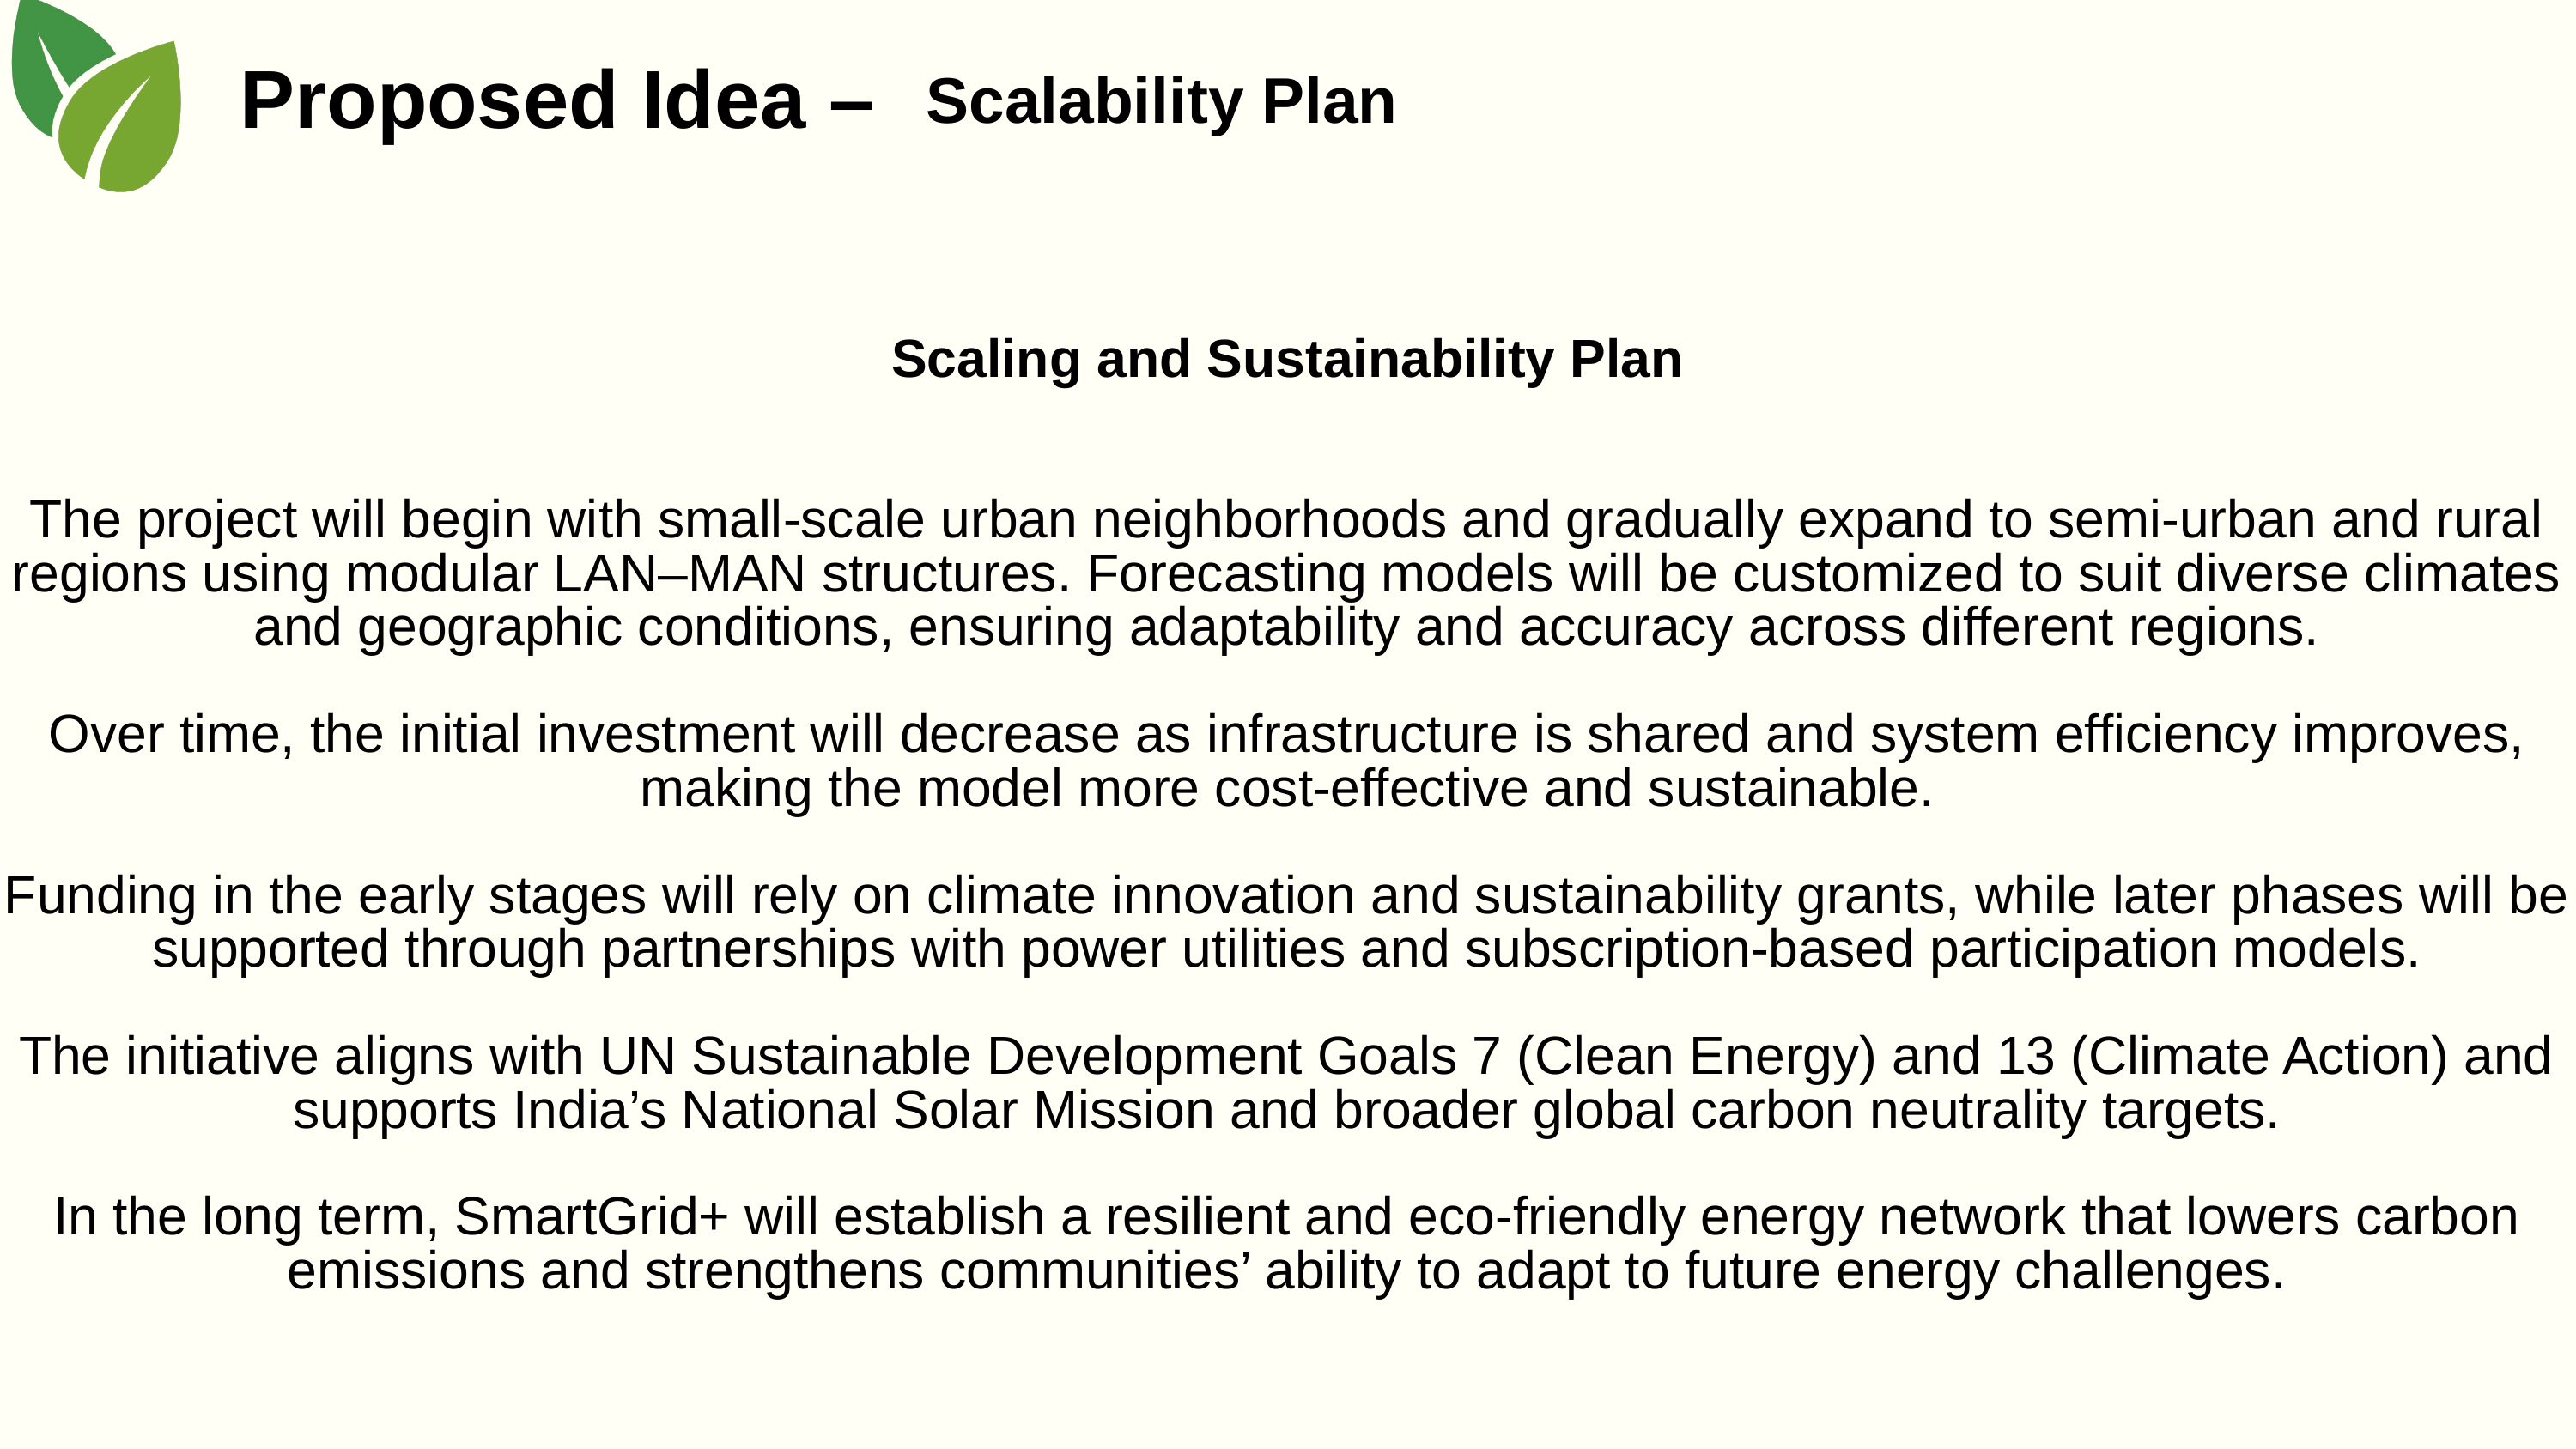

Proposed Idea –
 Scalability Plan
Scaling and Sustainability Plan

The project will begin with small-scale urban neighborhoods and gradually expand to semi-urban and rural regions using modular LAN–MAN structures. Forecasting models will be customized to suit diverse climates and geographic conditions, ensuring adaptability and accuracy across different regions.

Over time, the initial investment will decrease as infrastructure is shared and system efficiency improves, making the model more cost-effective and sustainable.

Funding in the early stages will rely on climate innovation and sustainability grants, while later phases will be supported through partnerships with power utilities and subscription-based participation models.

The initiative aligns with UN Sustainable Development Goals 7 (Clean Energy) and 13 (Climate Action) and supports India’s National Solar Mission and broader global carbon neutrality targets.

In the long term, SmartGrid+ will establish a resilient and eco-friendly energy network that lowers carbon emissions and strengthens communities’ ability to adapt to future energy challenges.